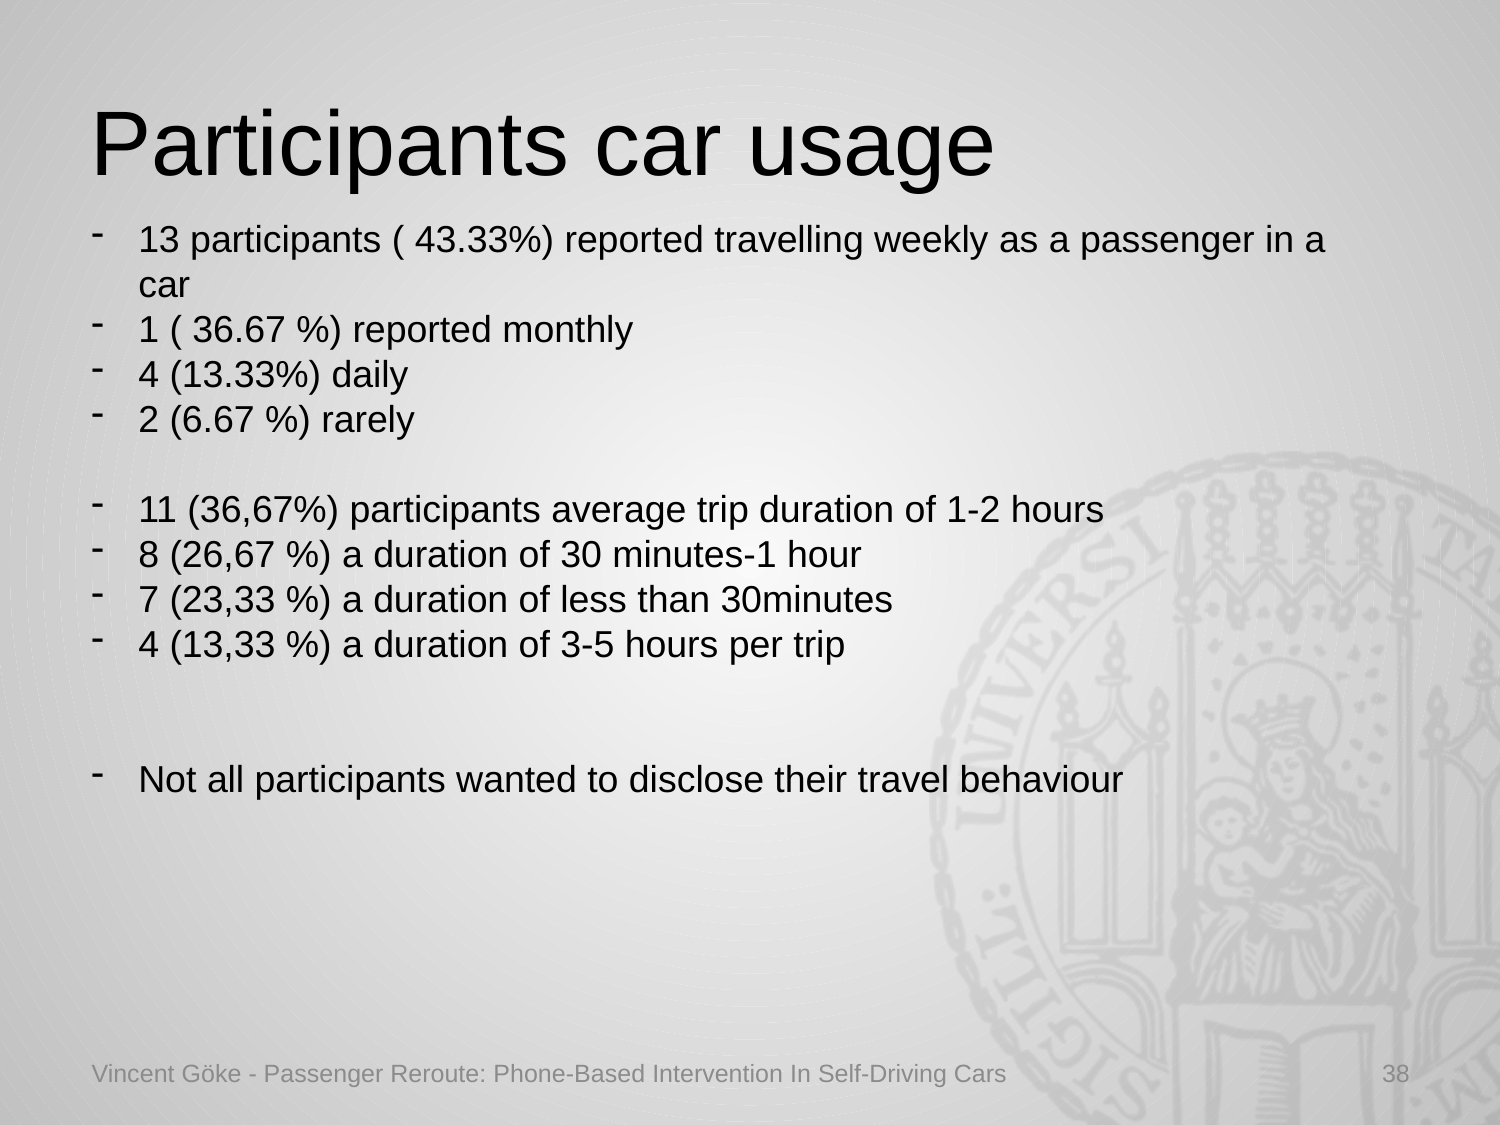

# Participants car usage
13 participants ( 43.33%) reported travelling weekly as a passenger in a car
1 ( 36.67 %) reported monthly
4 (13.33%) daily
2 (6.67 %) rarely

11 (36,67%) participants average trip duration of 1-2 hours
8 (26,67 %) a duration of 30 minutes-1 hour
7 (23,33 %) a duration of less than 30minutes
4 (13,33 %) a duration of 3-5 hours per trip

Not all participants wanted to disclose their travel behaviour
Vincent Göke - Passenger Reroute: Phone-Based Intervention In Self-Driving Cars
38